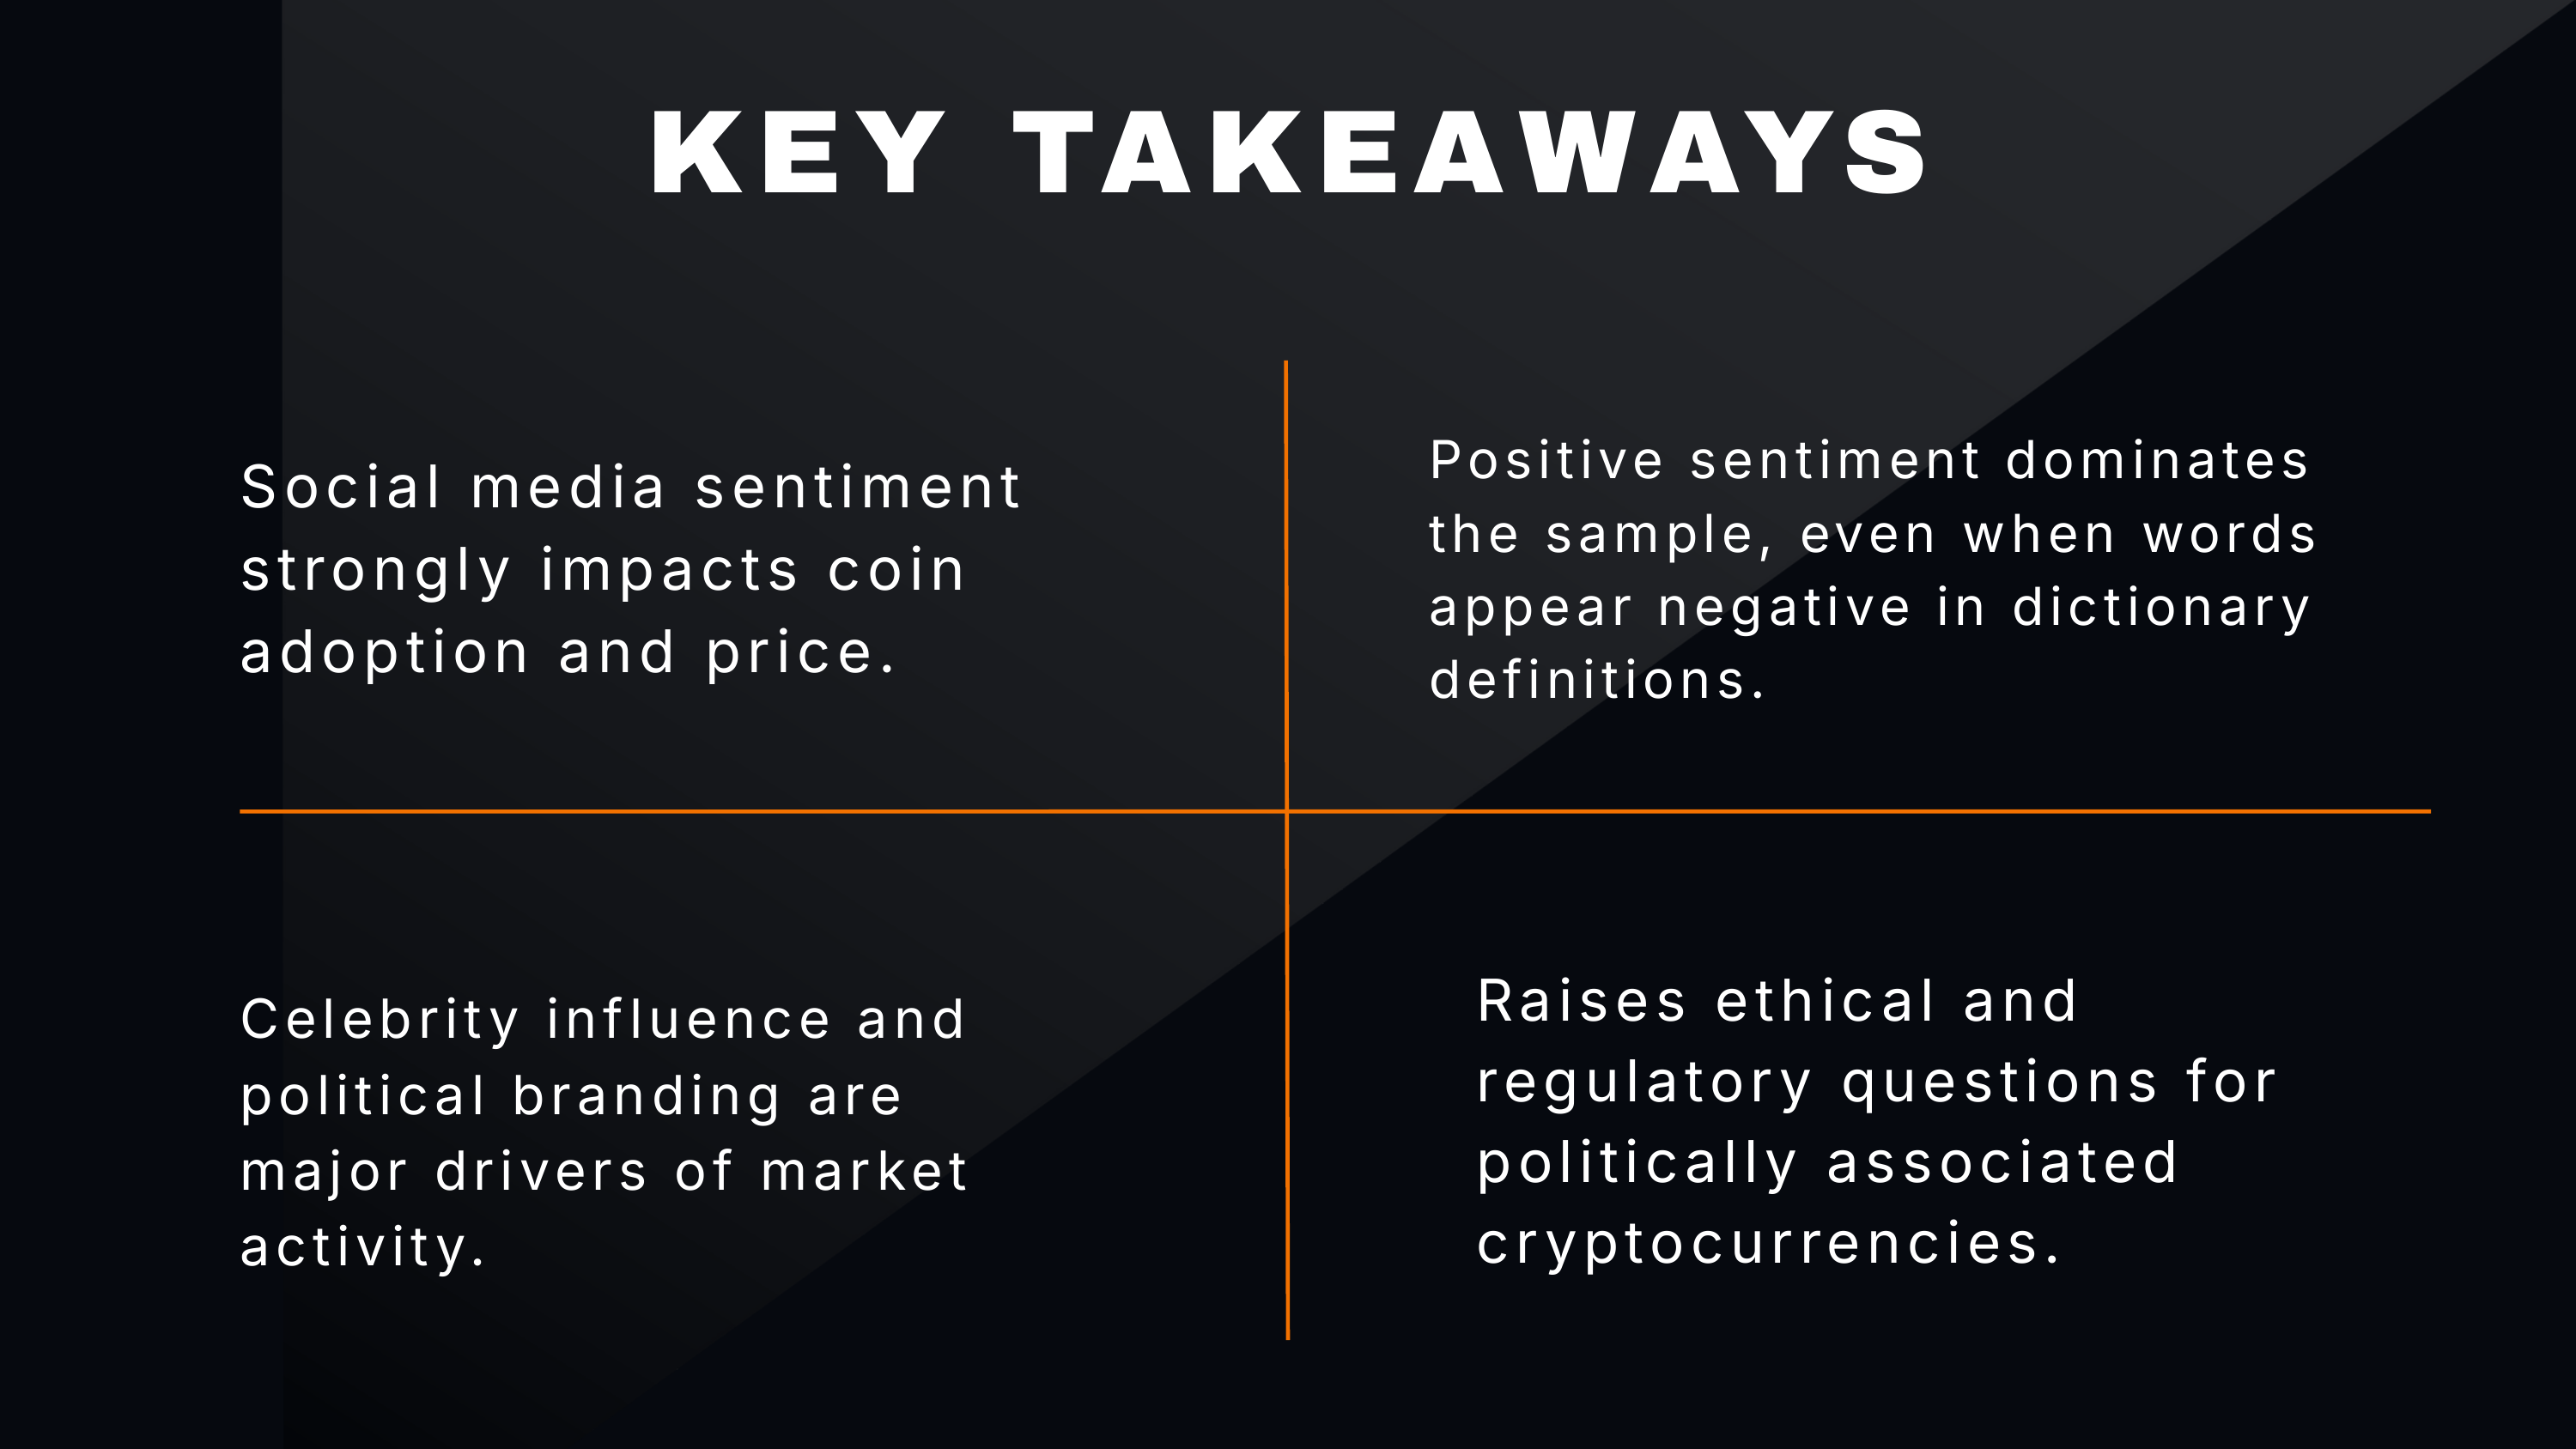

KEY TAKEAWAYS

Positive sentiment dominates the sample, even when words appear negative in dictionary definitions.
Social media sentiment strongly impacts coin adoption and price.

Raises ethical and regulatory questions for politically associated cryptocurrencies.
Celebrity influence and political branding are major drivers of market activity.